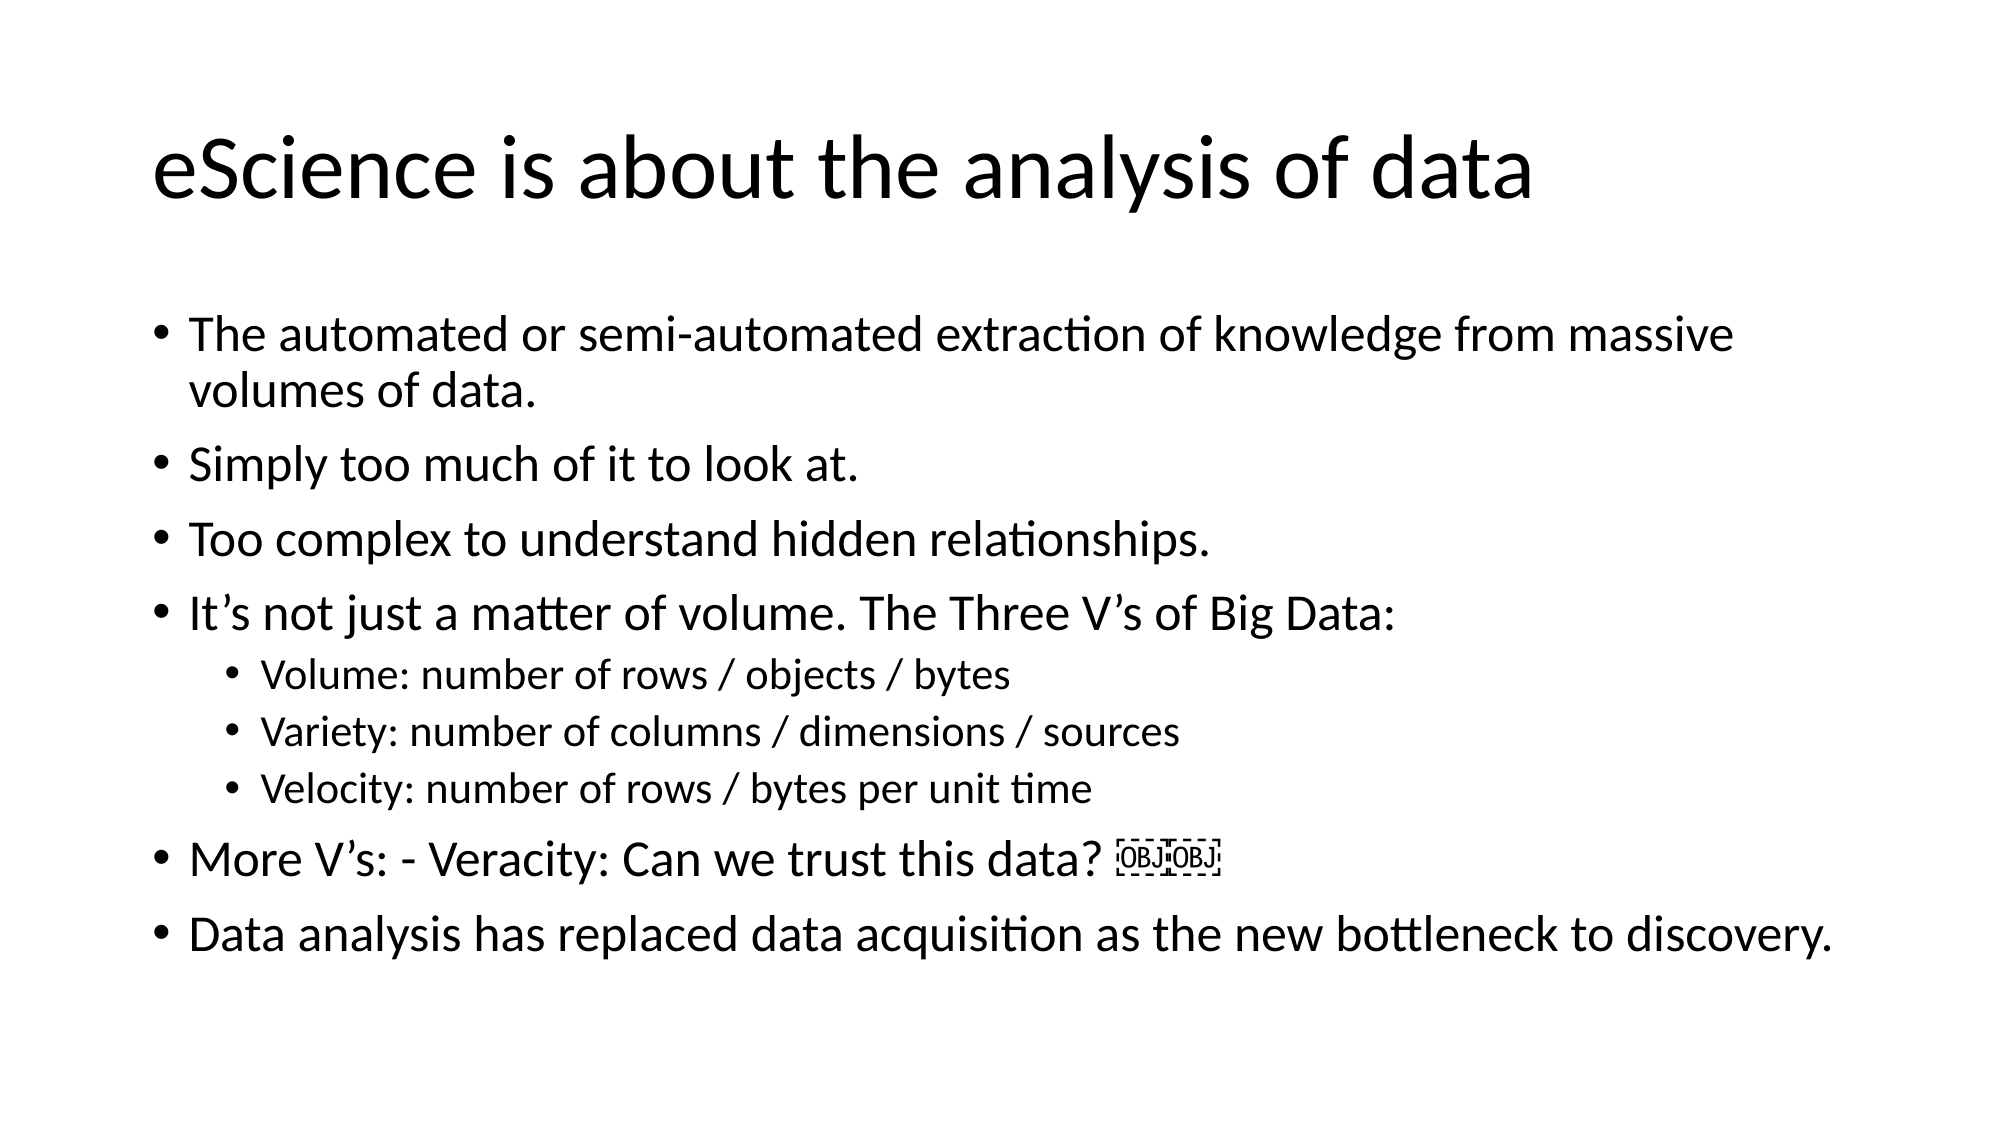

# eScience is about the analysis of data
The automated or semi-automated extraction of knowledge from massive volumes of data.
Simply too much of it to look at.
Too complex to understand hidden relationships.
It’s not just a matter of volume. The Three V’s of Big Data:
Volume: number of rows / objects / bytes
Variety: number of columns / dimensions / sources
Velocity: number of rows / bytes per unit time
More V’s: - Veracity: Can we trust this data? ￼￼
Data analysis has replaced data acquisition as the new bottleneck to discovery.